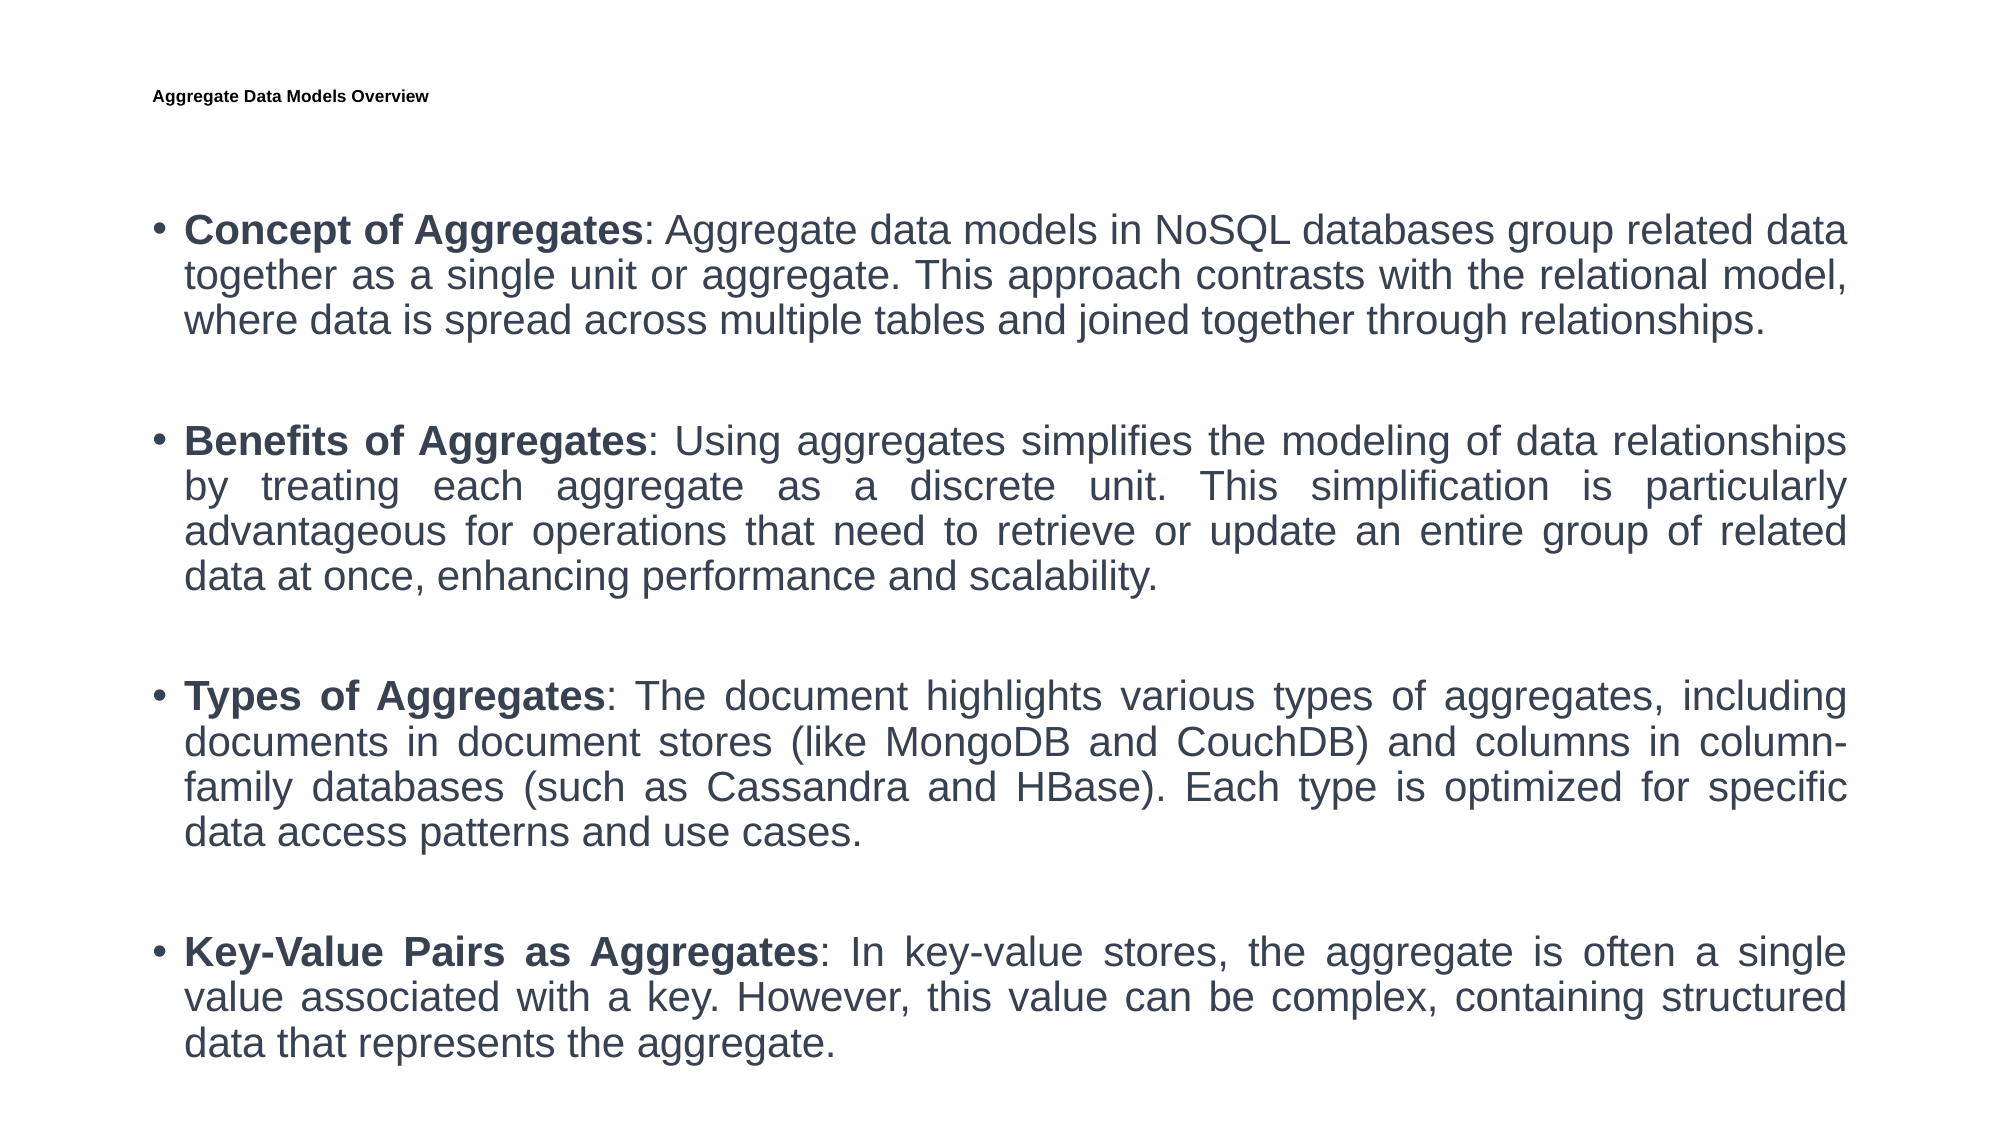

# Aggregate Data Models Overview

Concept of Aggregates: Aggregate data models in NoSQL databases group related data together as a single unit or aggregate. This approach contrasts with the relational model, where data is spread across multiple tables and joined together through relationships.

Benefits of Aggregates: Using aggregates simplifies the modeling of data relationships by treating each aggregate as a discrete unit. This simplification is particularly advantageous for operations that need to retrieve or update an entire group of related data at once, enhancing performance and scalability.

Types of Aggregates: The document highlights various types of aggregates, including documents in document stores (like MongoDB and CouchDB) and columns in column-family databases (such as Cassandra and HBase). Each type is optimized for specific data access patterns and use cases.

Key-Value Pairs as Aggregates: In key-value stores, the aggregate is often a single value associated with a key. However, this value can be complex, containing structured data that represents the aggregate.